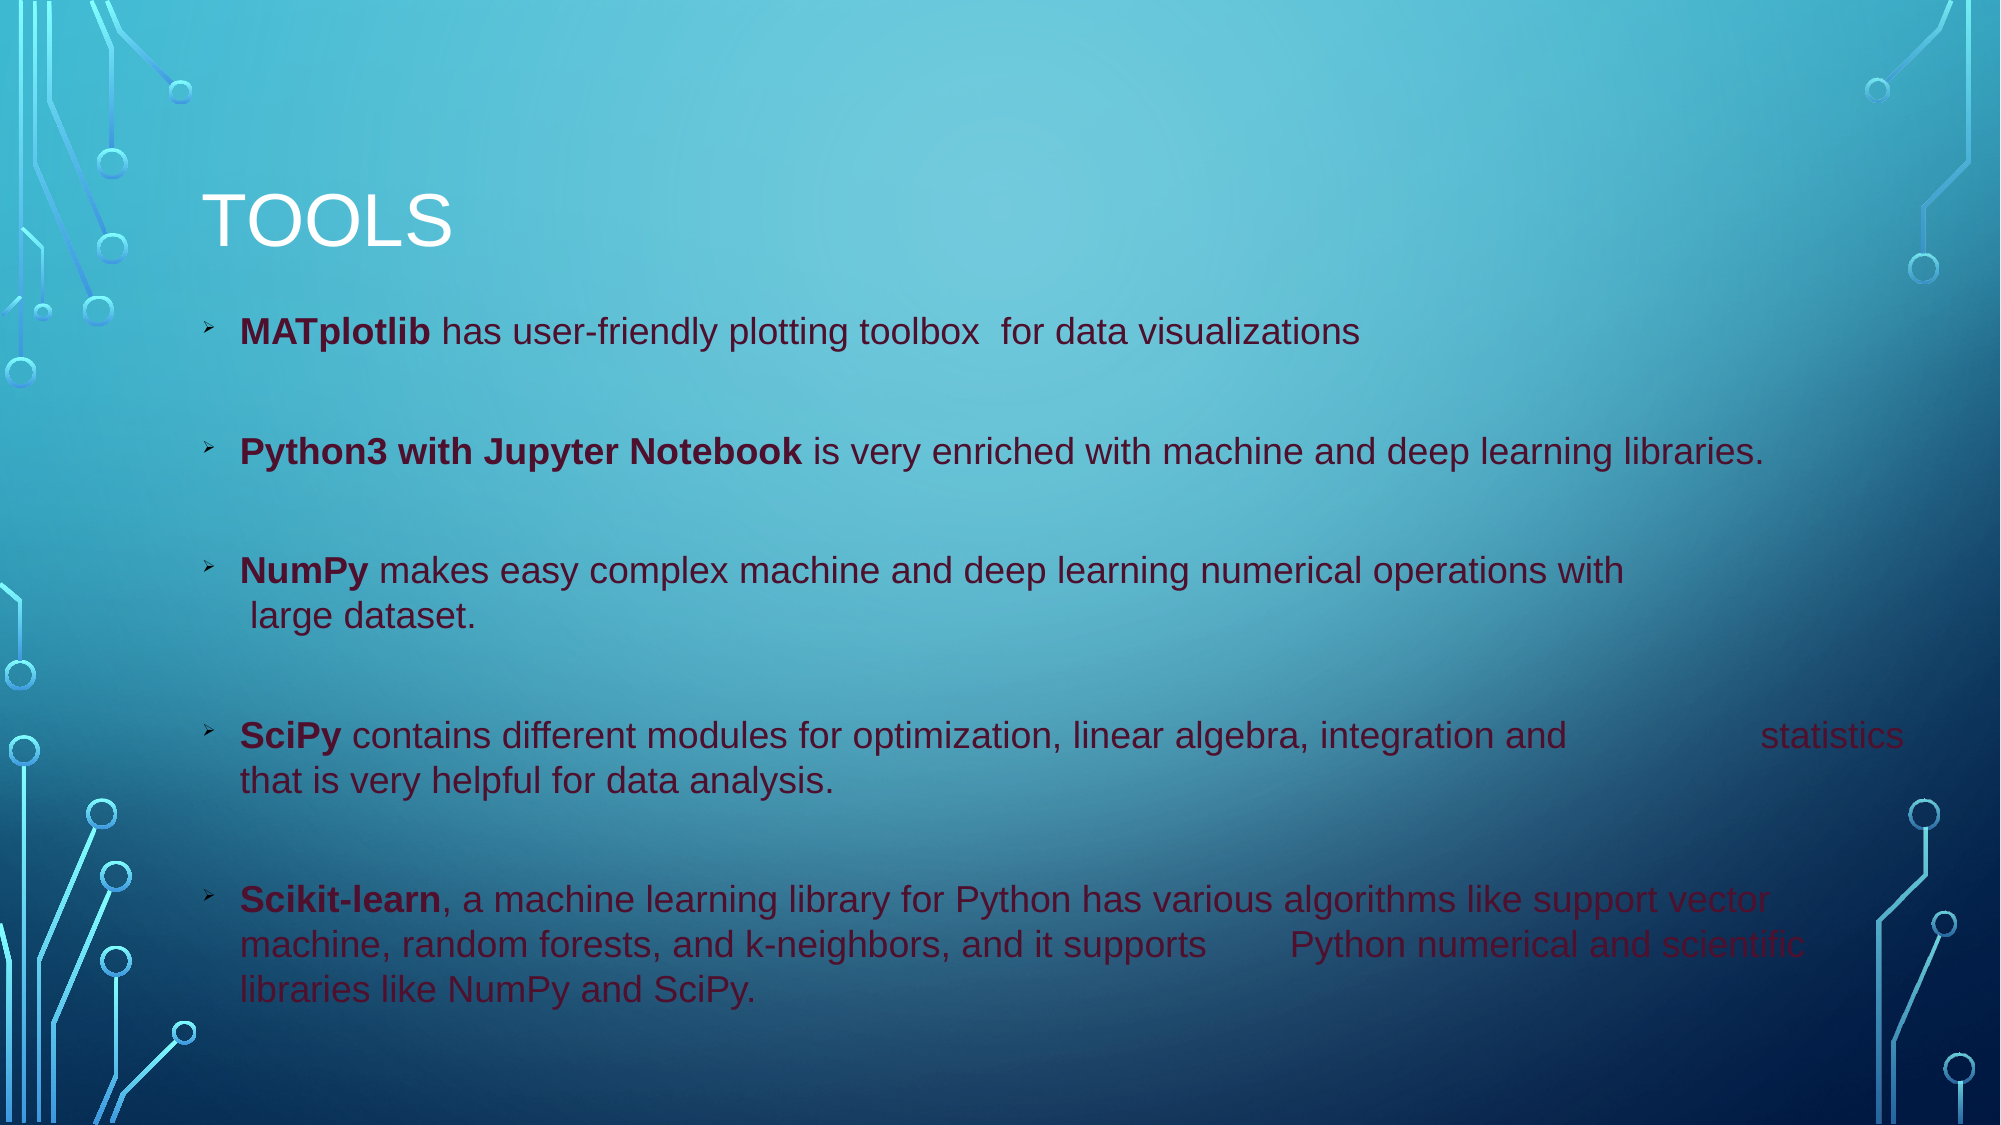

tools
MATplotlib has user-friendly plotting toolbox  for data visualizations

Python3 with Jupyter Notebook is very enriched with machine and deep learning libraries.

NumPy makes easy complex machine and deep learning numerical operations with 		    large dataset.

SciPy contains different modules for optimization, linear algebra, integration and 		  statistics that is very helpful for data analysis.

Scikit-learn, a machine learning library for Python has various algorithms like support vector machine, random forests, and k-neighbors, and it supports 	Python numerical and scientific libraries like NumPy and SciPy.